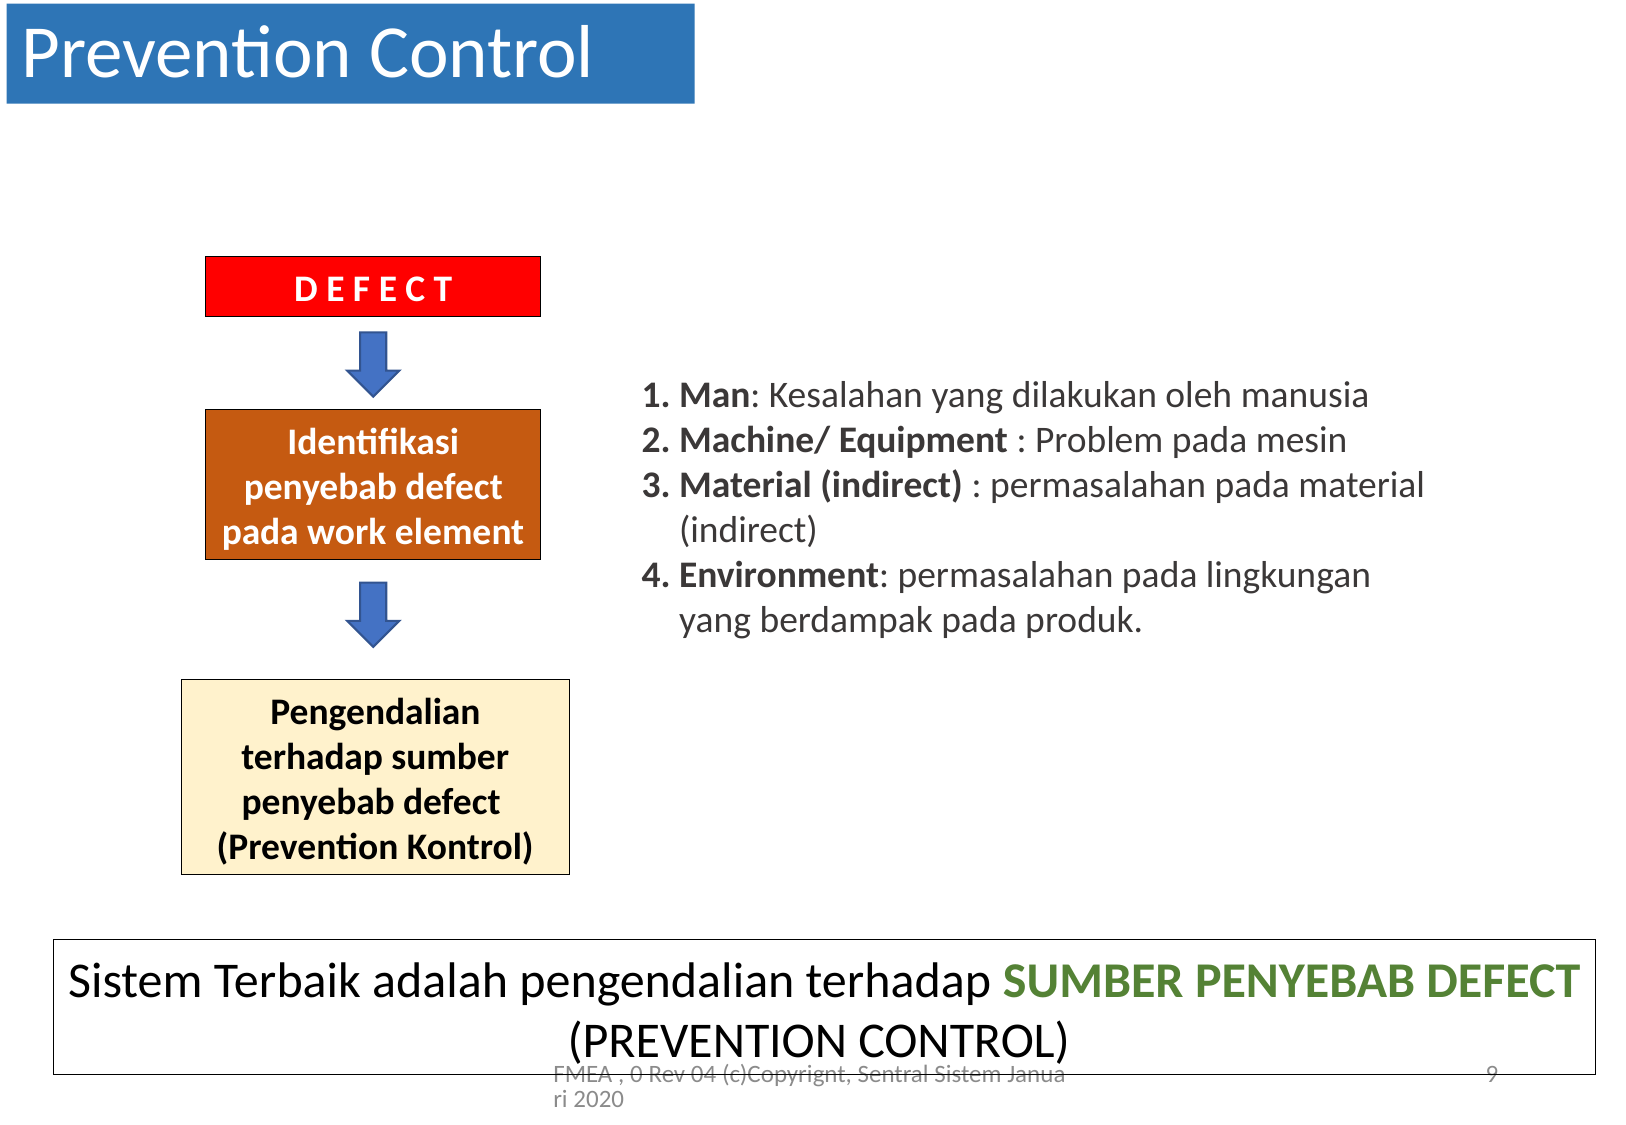

# Prevention Control
D E F E C T

Man: Kesalahan yang dilakukan oleh manusia
Machine/ Equipment : Problem pada mesin
Material (indirect) : permasalahan pada material (indirect)
Environment: permasalahan pada lingkungan yang berdampak pada produk.
Identifikasi penyebab defect pada work element

Pengendalian terhadap sumber penyebab defect
(Prevention Kontrol)
Sistem Terbaik adalah pengendalian terhadap SUMBER PENYEBAB DEFECT
(PREVENTION CONTROL)
FMEA , 0 Rev 04 (c)Copyrignt, Sentral Sistem Januari 2020
9